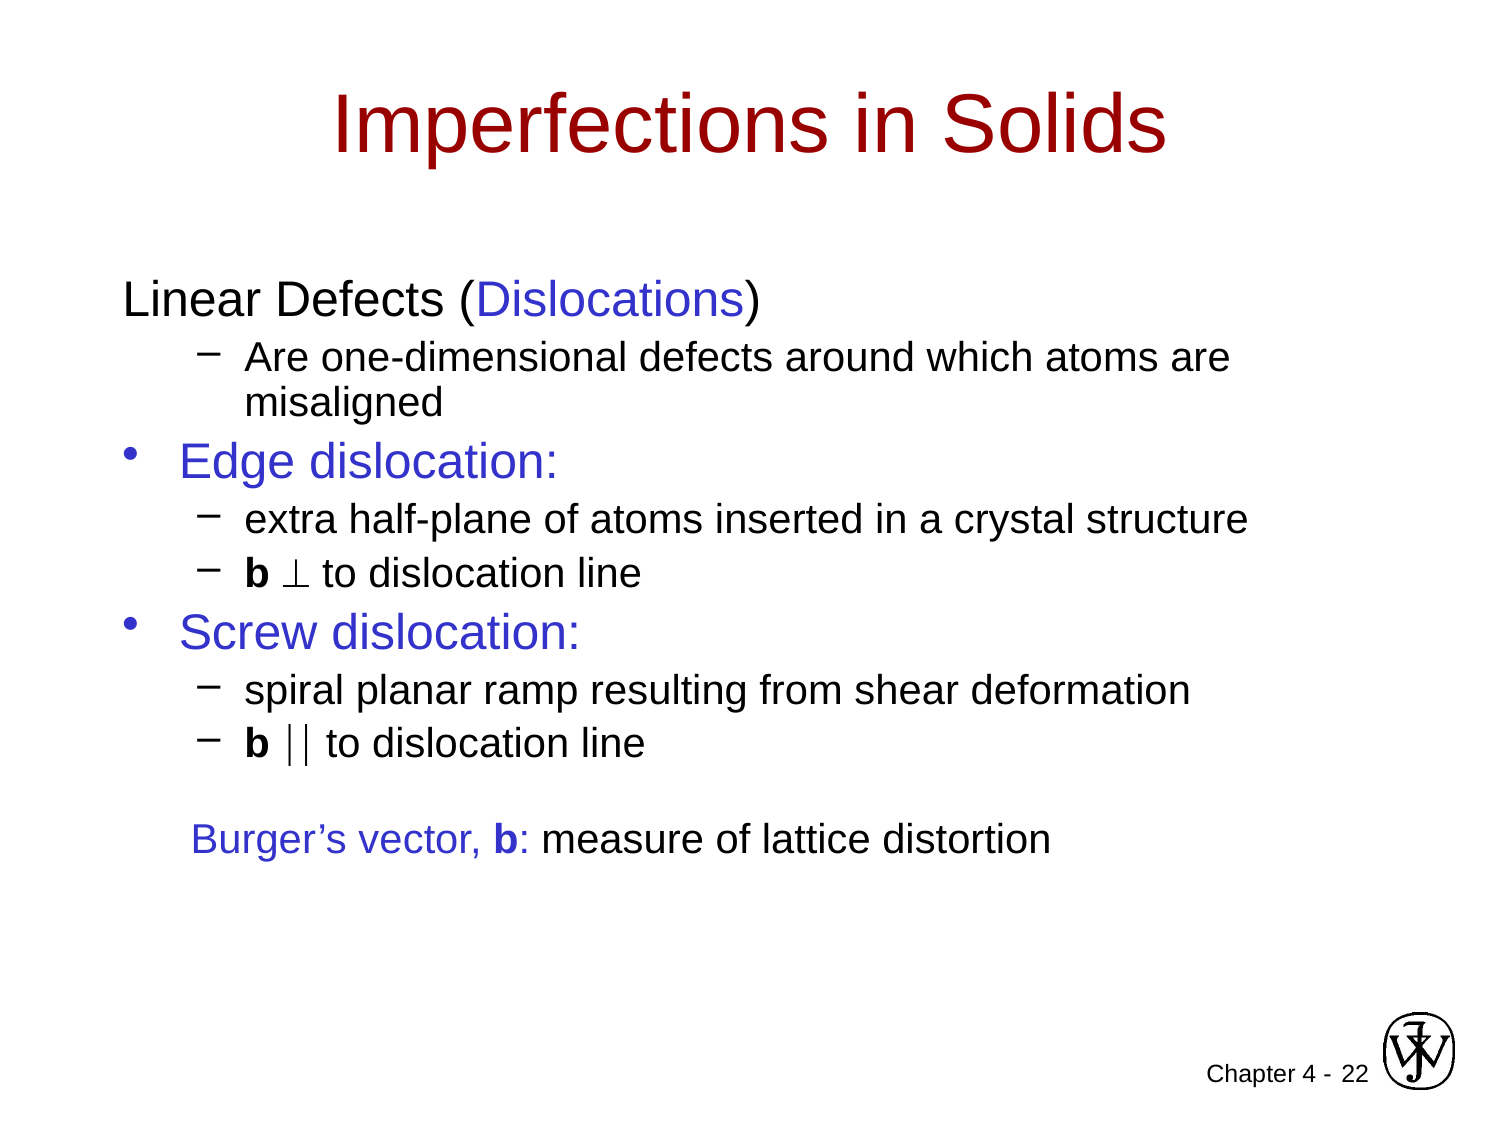

# Imperfections in Solids
Linear Defects (Dislocations)
Are one-dimensional defects around which atoms are misaligned
Edge dislocation:
extra half-plane of atoms inserted in a crystal structure
b ⊥ to dislocation line
Screw dislocation:
spiral planar ramp resulting from shear deformation
b || to dislocation line
Burger’s vector, b: measure of lattice distortion
22